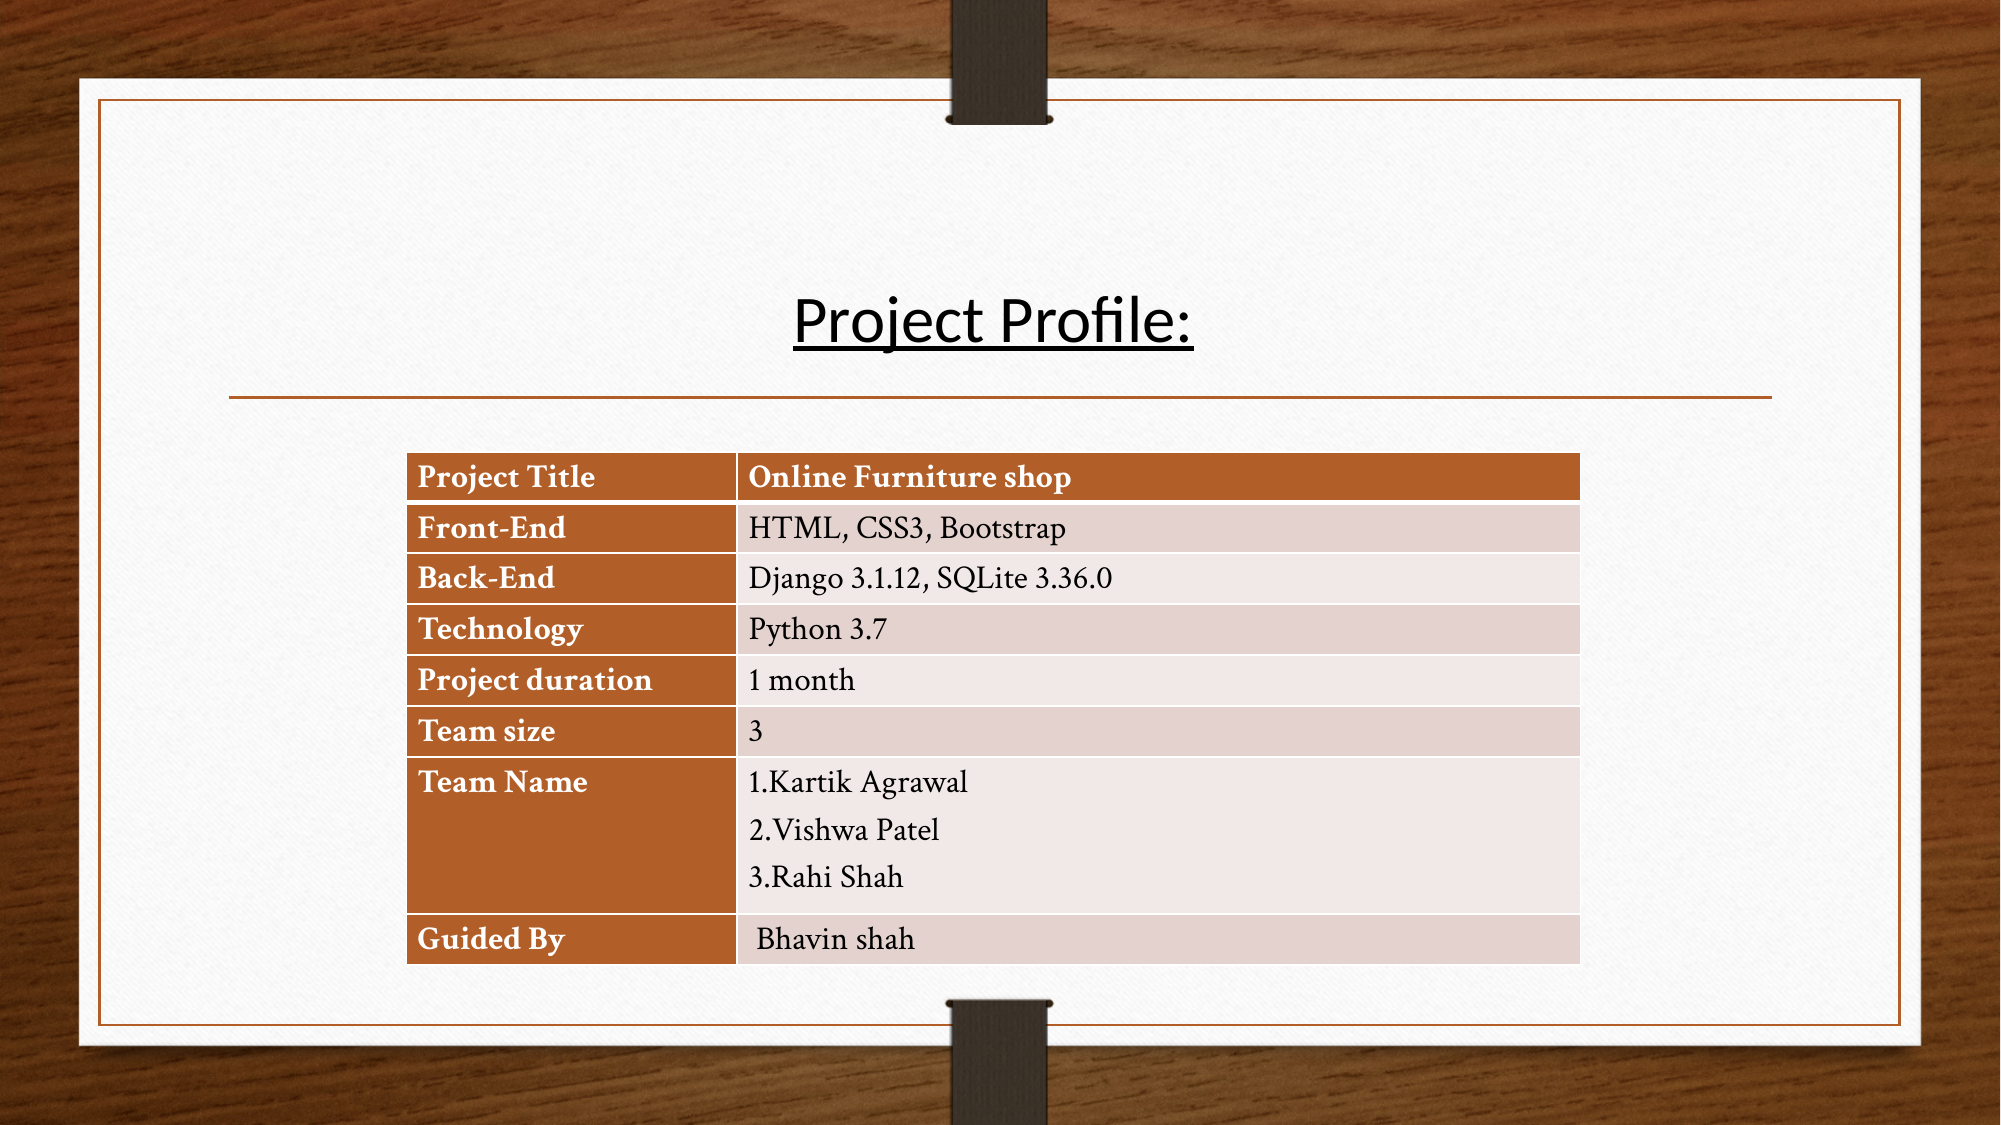

# Project Profile:
| Project Title | Online Furniture shop |
| --- | --- |
| Front-End | HTML, CSS3, Bootstrap |
| Back-End | Django 3.1.12, SQLite 3.36.0 |
| Technology | Python 3.7 |
| Project duration | 1 month |
| Team size | 3 |
| Team Name | 1.Kartik Agrawal 2.Vishwa Patel 3.Rahi Shah |
| Guided By | Bhavin shah |